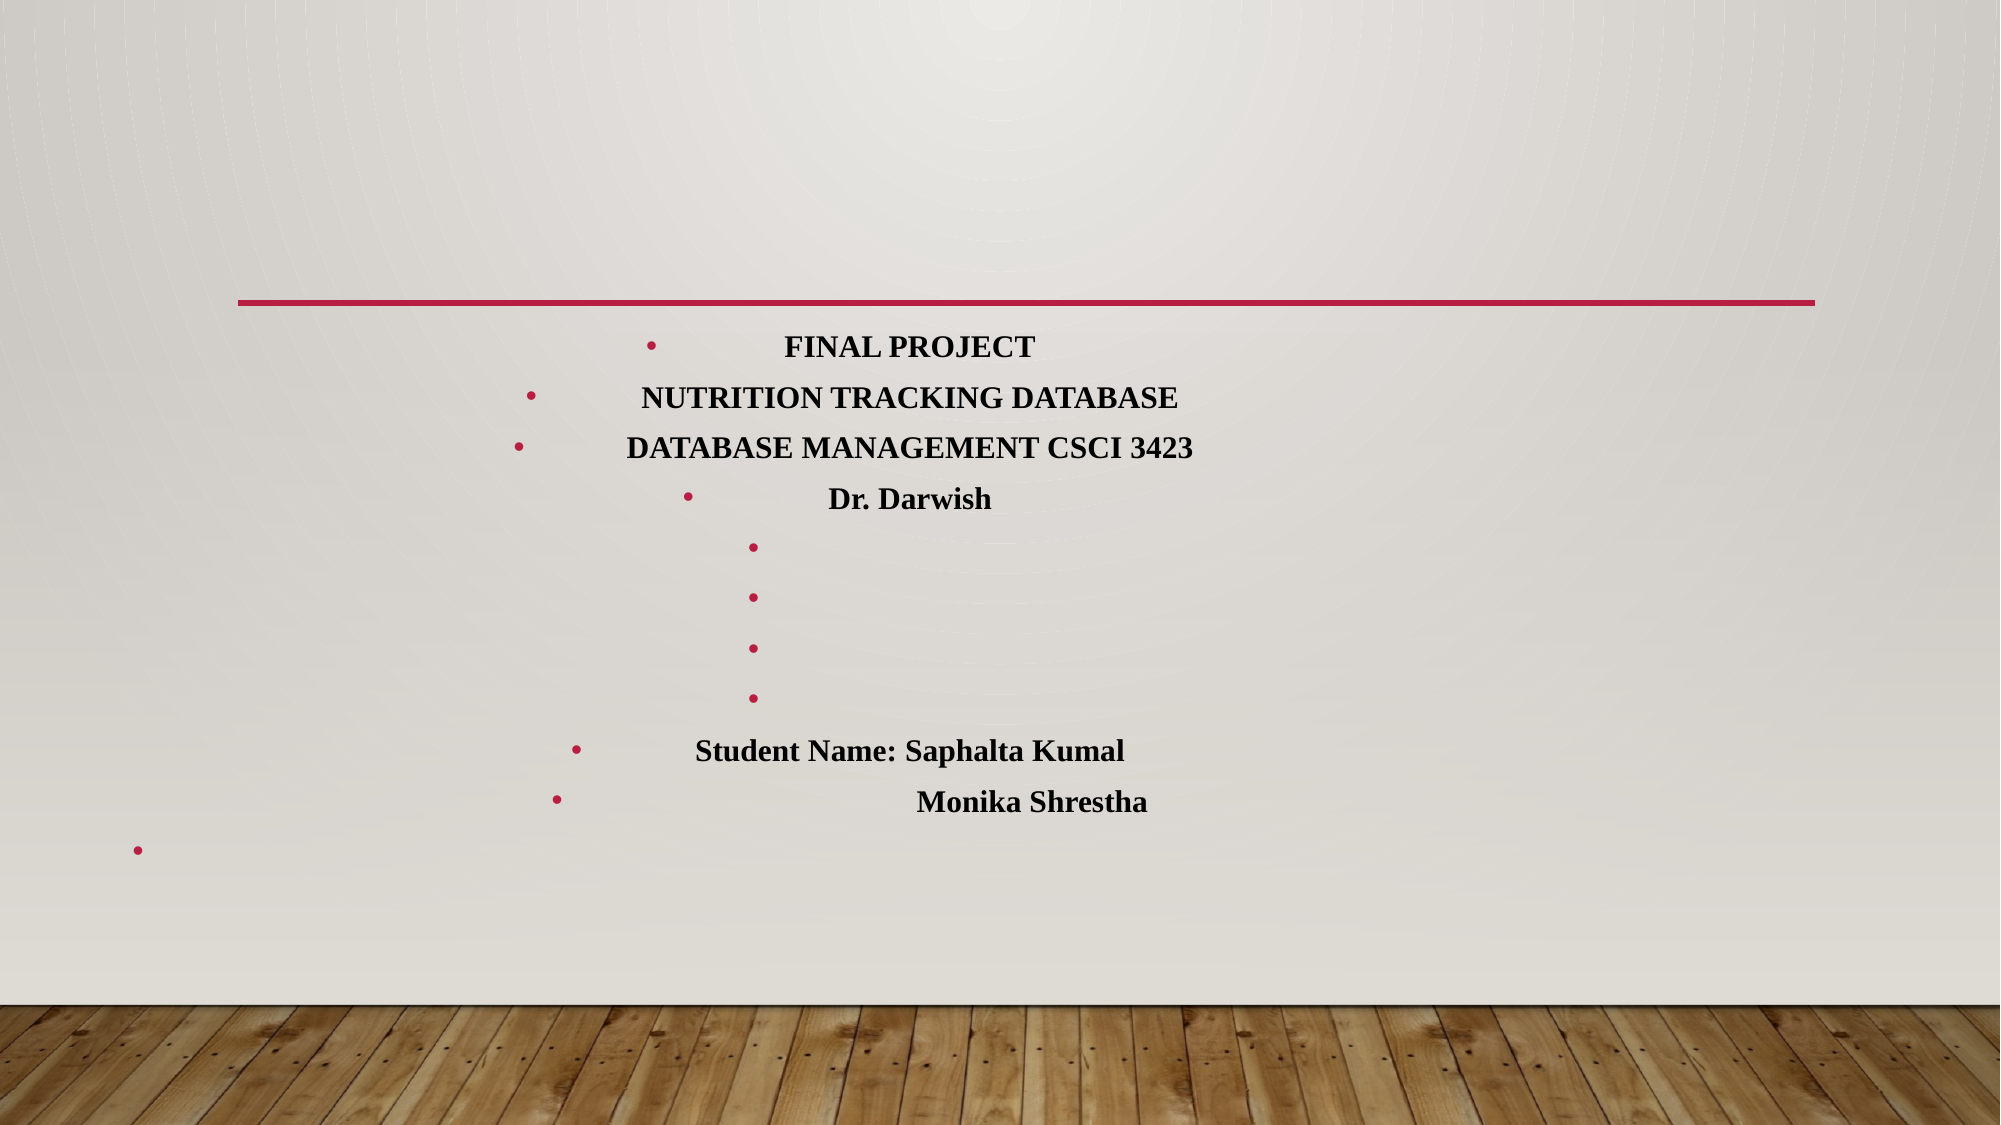

FINAL PROJECT
NUTRITION TRACKING DATABASE
DATABASE MANAGEMENT CSCI 3423
Dr. Darwish

Student Name: Saphalta Kumal
    	                Monika Shrestha